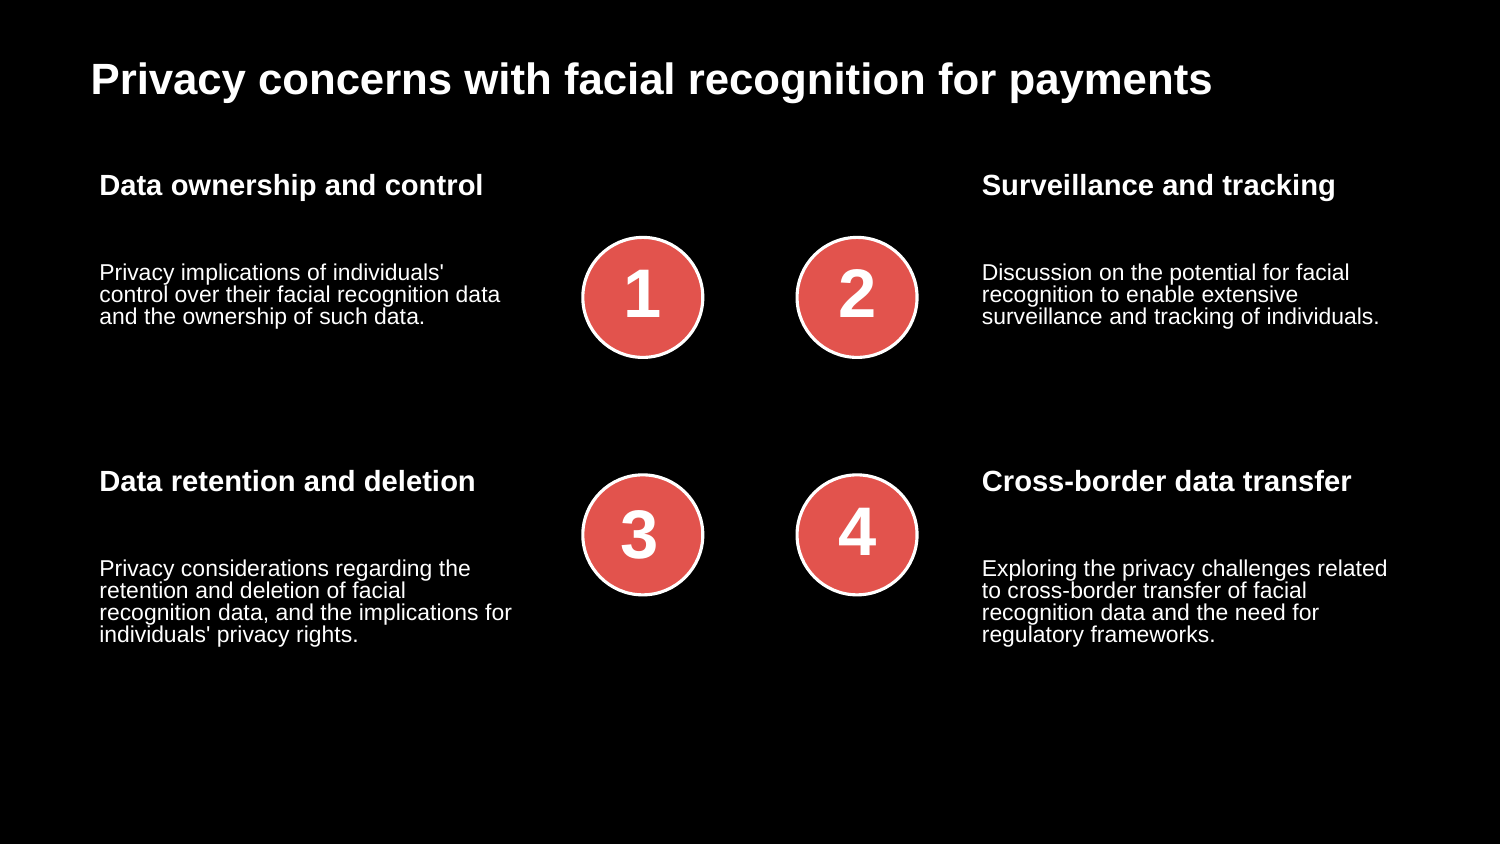

Privacy concerns with facial recognition for payments
Data ownership and control
Surveillance and tracking

Privacy implications of individuals' control over their facial recognition data and the ownership of such data.
Discussion on the potential for facial recognition to enable extensive surveillance and tracking of individuals.
1
2
Data retention and deletion
Cross-border data transfer

4
3
Privacy considerations regarding the retention and deletion of facial recognition data, and the implications for individuals' privacy rights.
Exploring the privacy challenges related to cross-border transfer of facial recognition data and the need for regulatory frameworks.